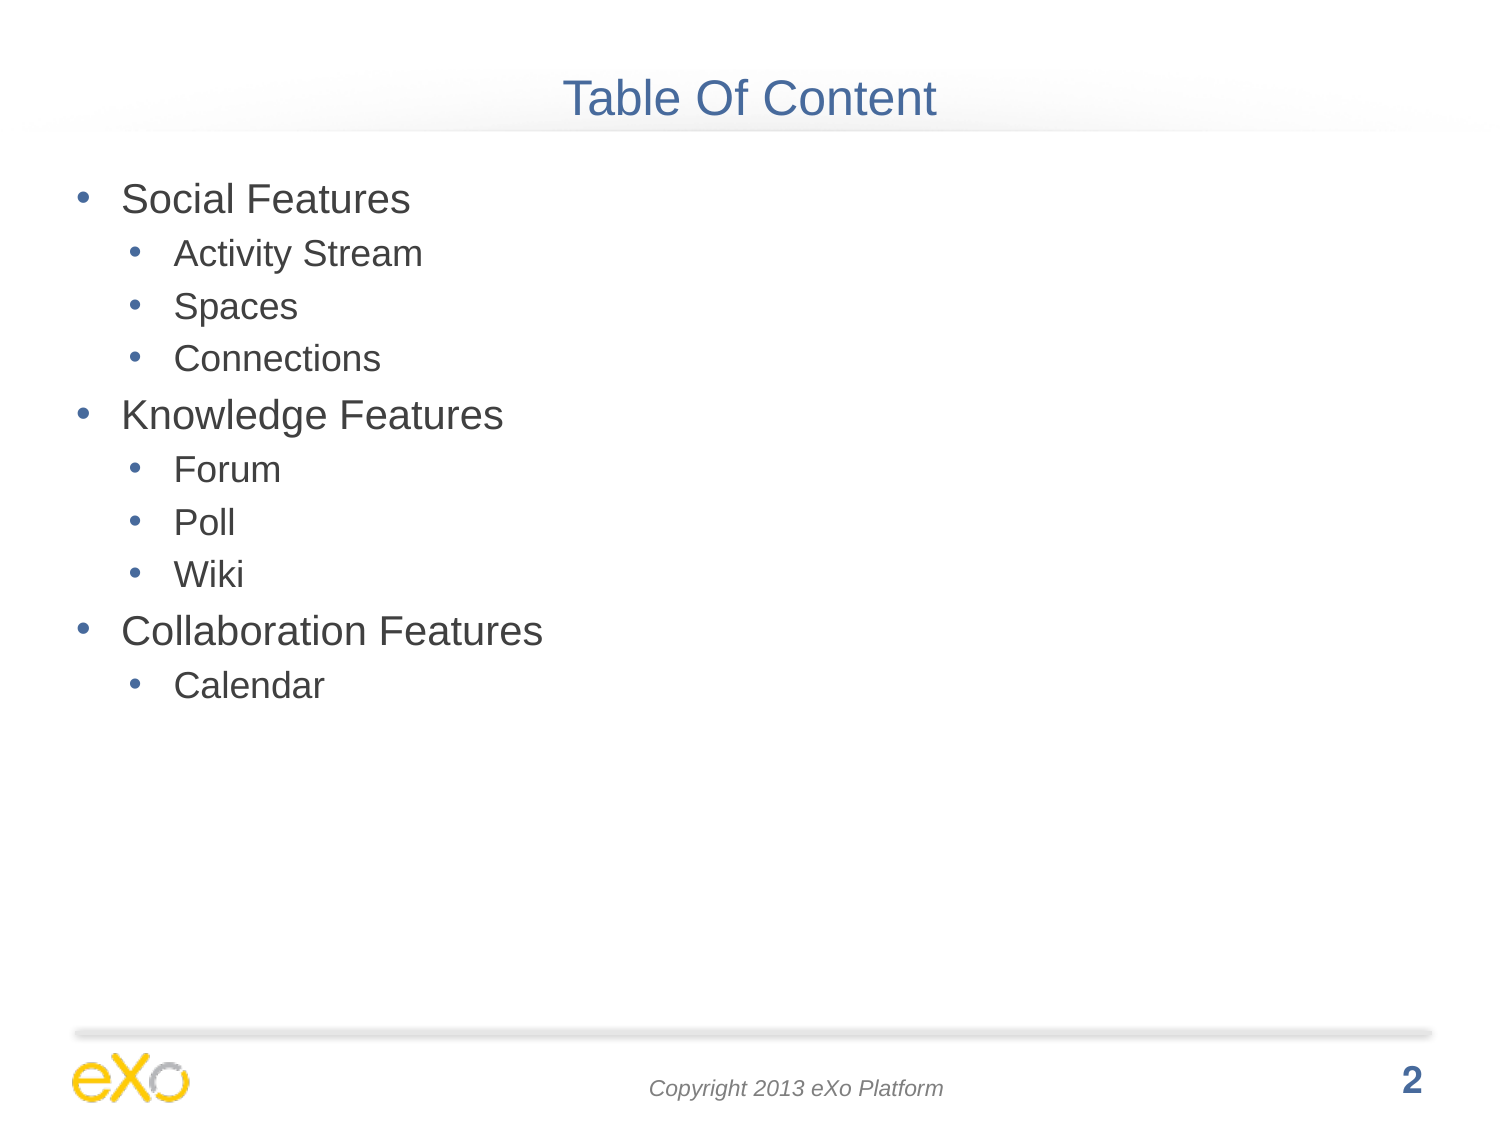

# Table Of Content
Social Features
Activity Stream
Spaces
Connections
Knowledge Features
Forum
Poll
Wiki
Collaboration Features
Calendar

2
Copyright 2013 eXo Platform